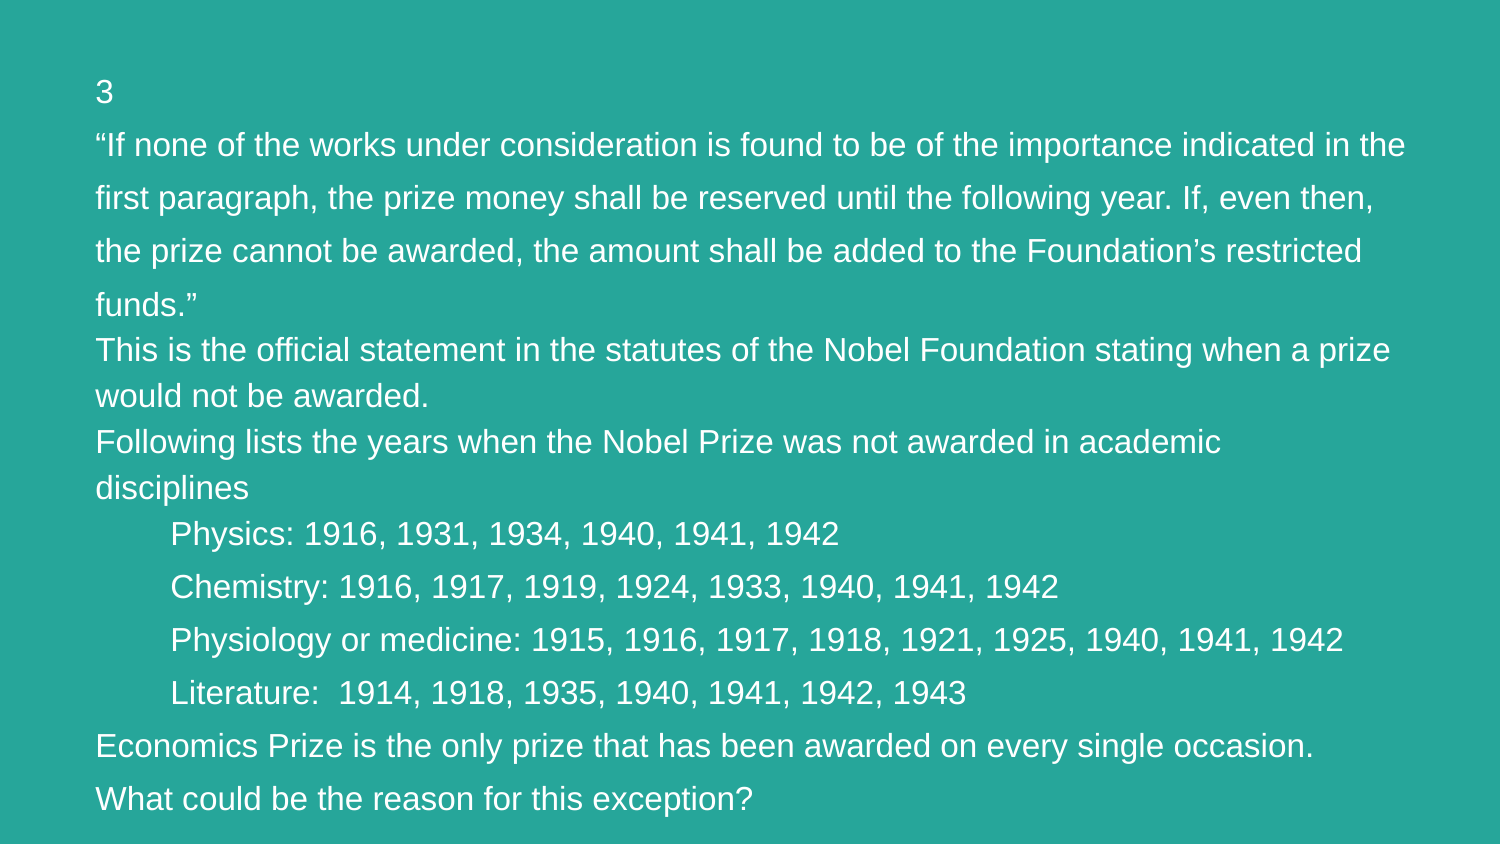

# 3
“If none of the works under consideration is found to be of the importance indicated in the first paragraph, the prize money shall be reserved until the following year. If, even then, the prize cannot be awarded, the amount shall be added to the Foundation’s restricted funds.”
This is the official statement in the statutes of the Nobel Foundation stating when a prize would not be awarded.
Following lists the years when the Nobel Prize was not awarded in academic
disciplines
Physics: 1916, 1931, 1934, 1940, 1941, 1942
Chemistry: 1916, 1917, 1919, 1924, 1933, 1940, 1941, 1942
Physiology or medicine: 1915, 1916, 1917, 1918, 1921, 1925, 1940, 1941, 1942
Literature:  1914, 1918, 1935, 1940, 1941, 1942, 1943
Economics Prize is the only prize that has been awarded on every single occasion.
What could be the reason for this exception?